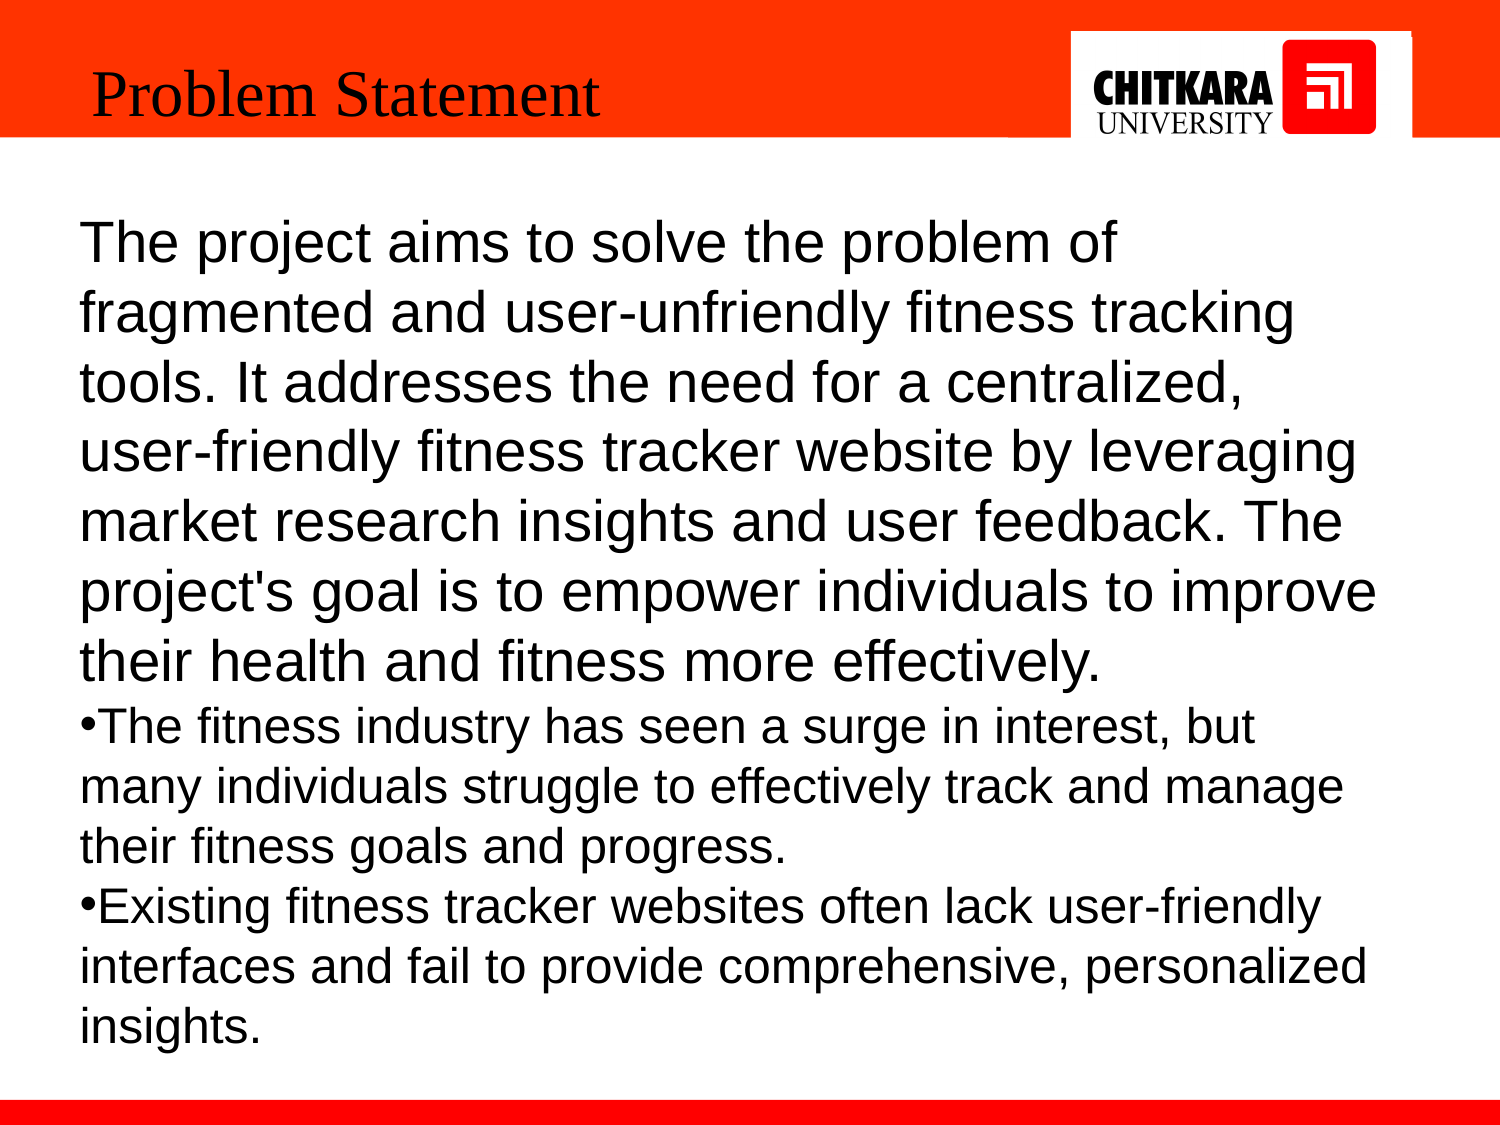

Problem Statement
The project aims to solve the problem of fragmented and user-unfriendly fitness tracking tools. It addresses the need for a centralized, user-friendly fitness tracker website by leveraging market research insights and user feedback. The project's goal is to empower individuals to improve their health and fitness more effectively.
The fitness industry has seen a surge in interest, but many individuals struggle to effectively track and manage their fitness goals and progress.
Existing fitness tracker websites often lack user-friendly interfaces and fail to provide comprehensive, personalized insights.